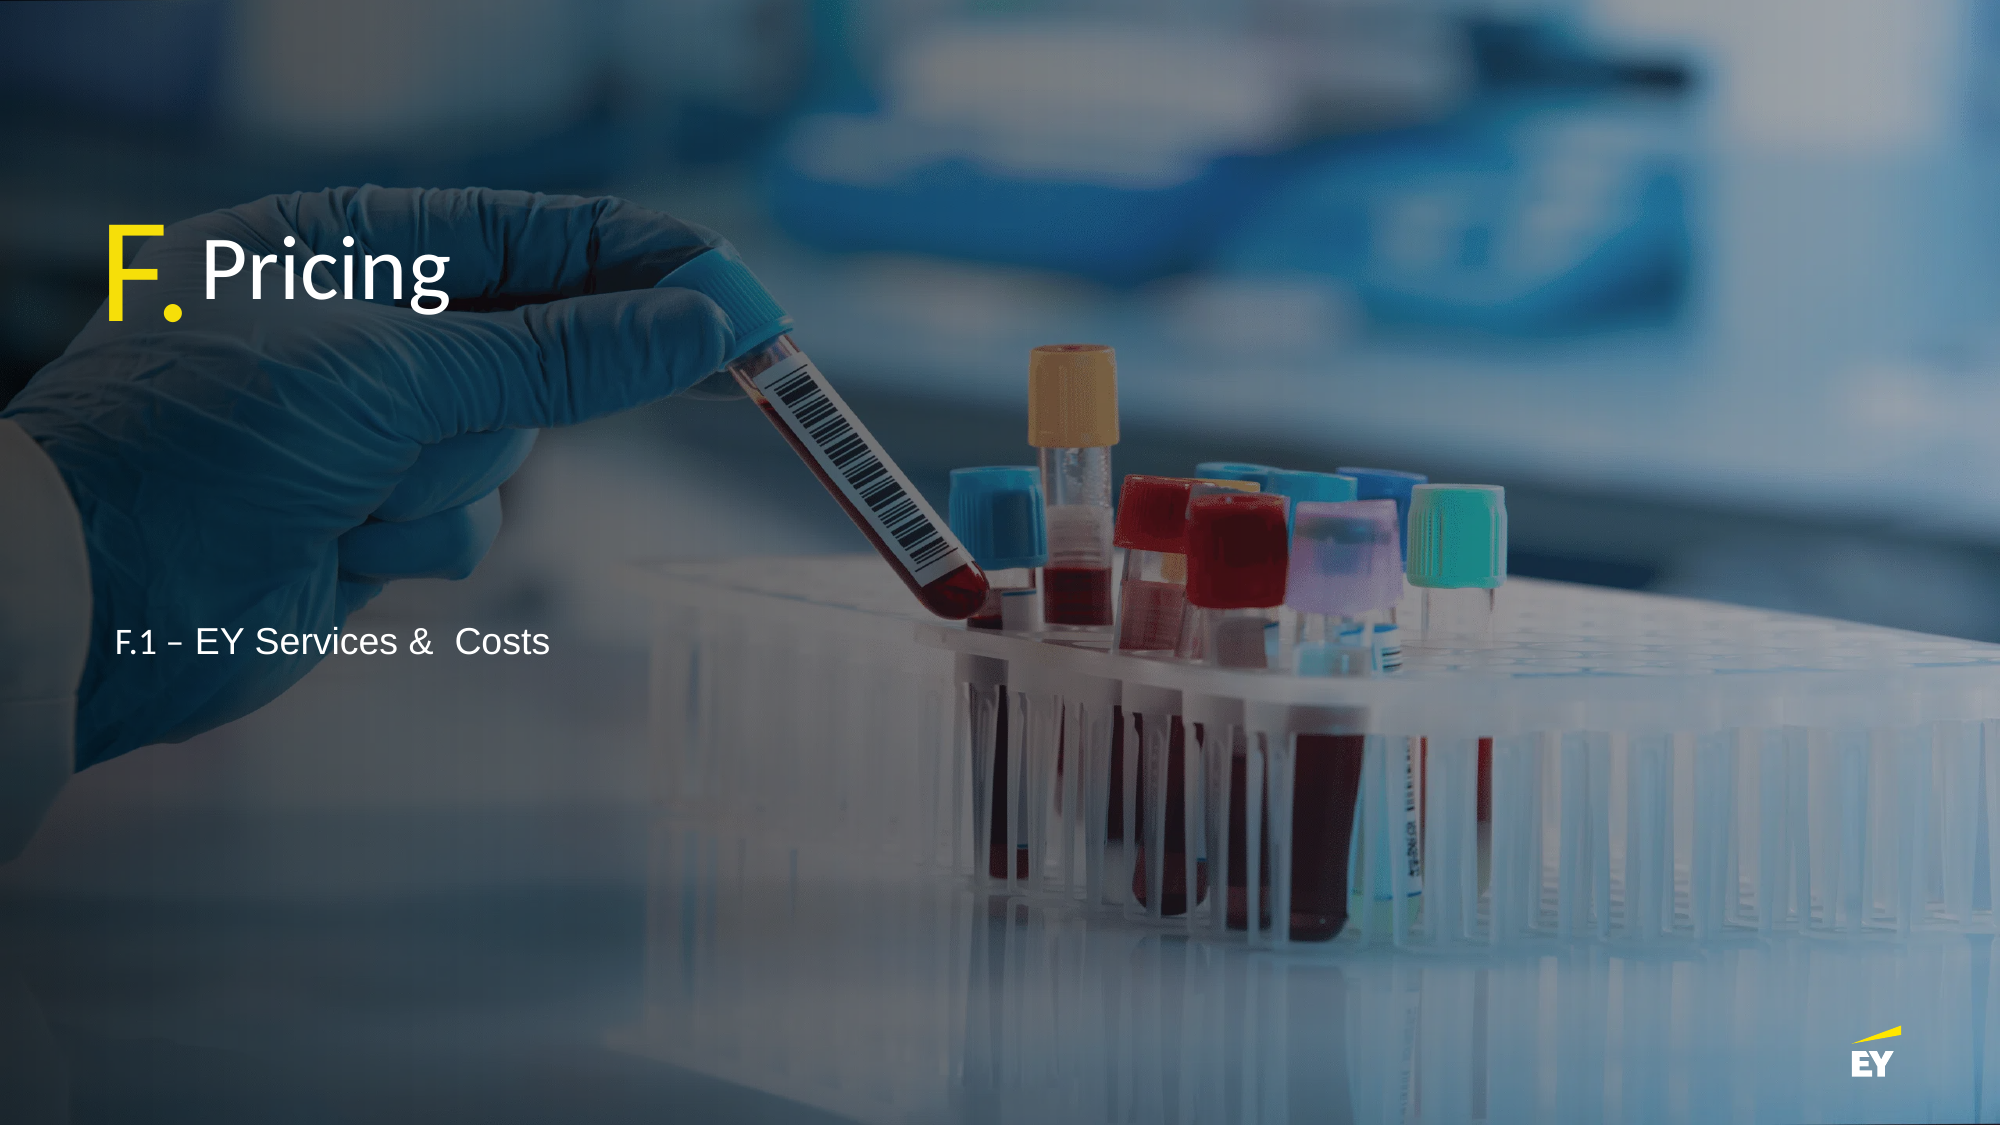

F.
Pricing
F.1 – EY Services &  Costs